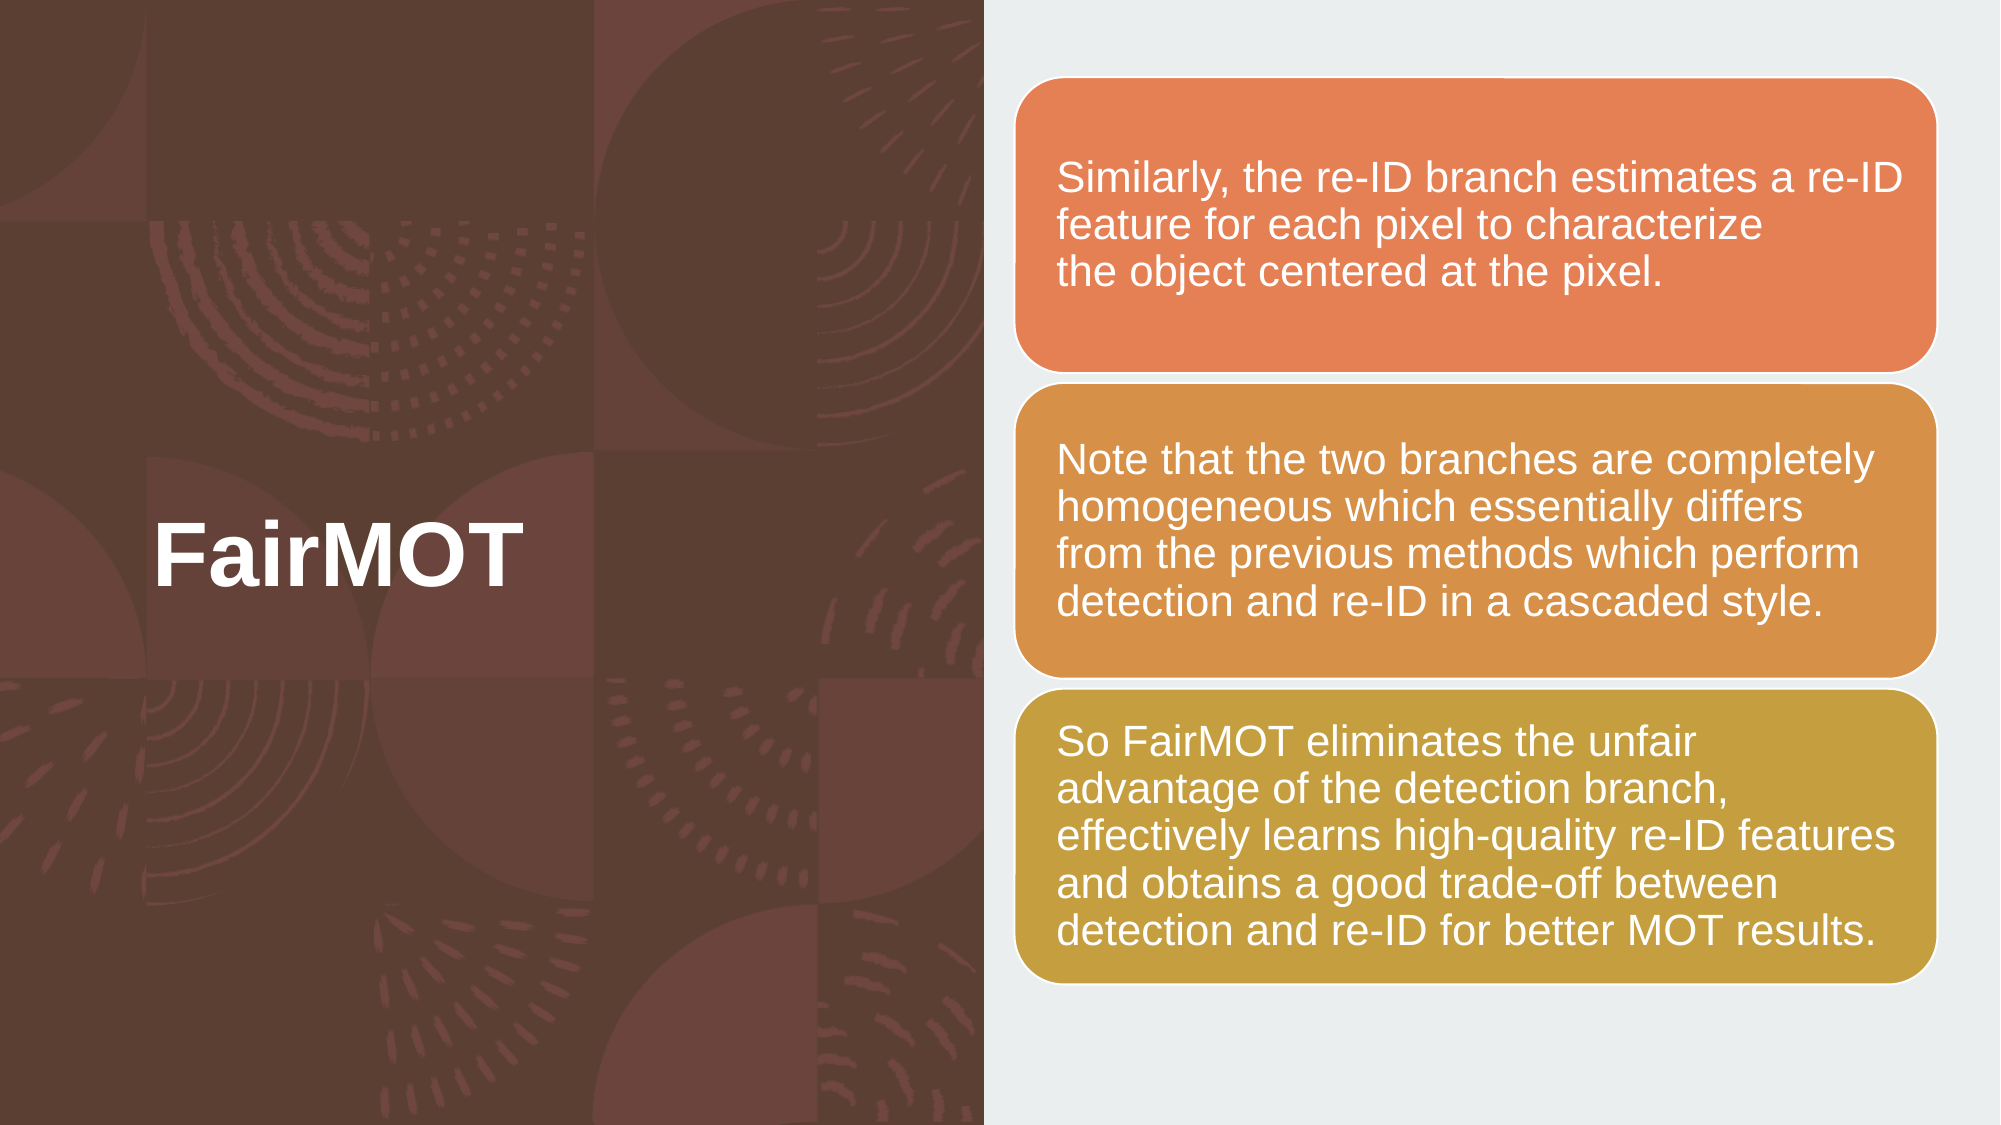

Similarly, the re-ID branch estimates a re-ID feature for each pixel to characterize the object centered at the pixel.
Note that the two branches are completely homogeneous which essentially differs from the previous methods which perform detection and re-ID in a cascaded style.
So FairMOT eliminates the unfair advantage of the detection branch, effectively learns high-quality re-ID features and obtains a good trade-off between detection and re-ID for better MOT results.
# FairMOT